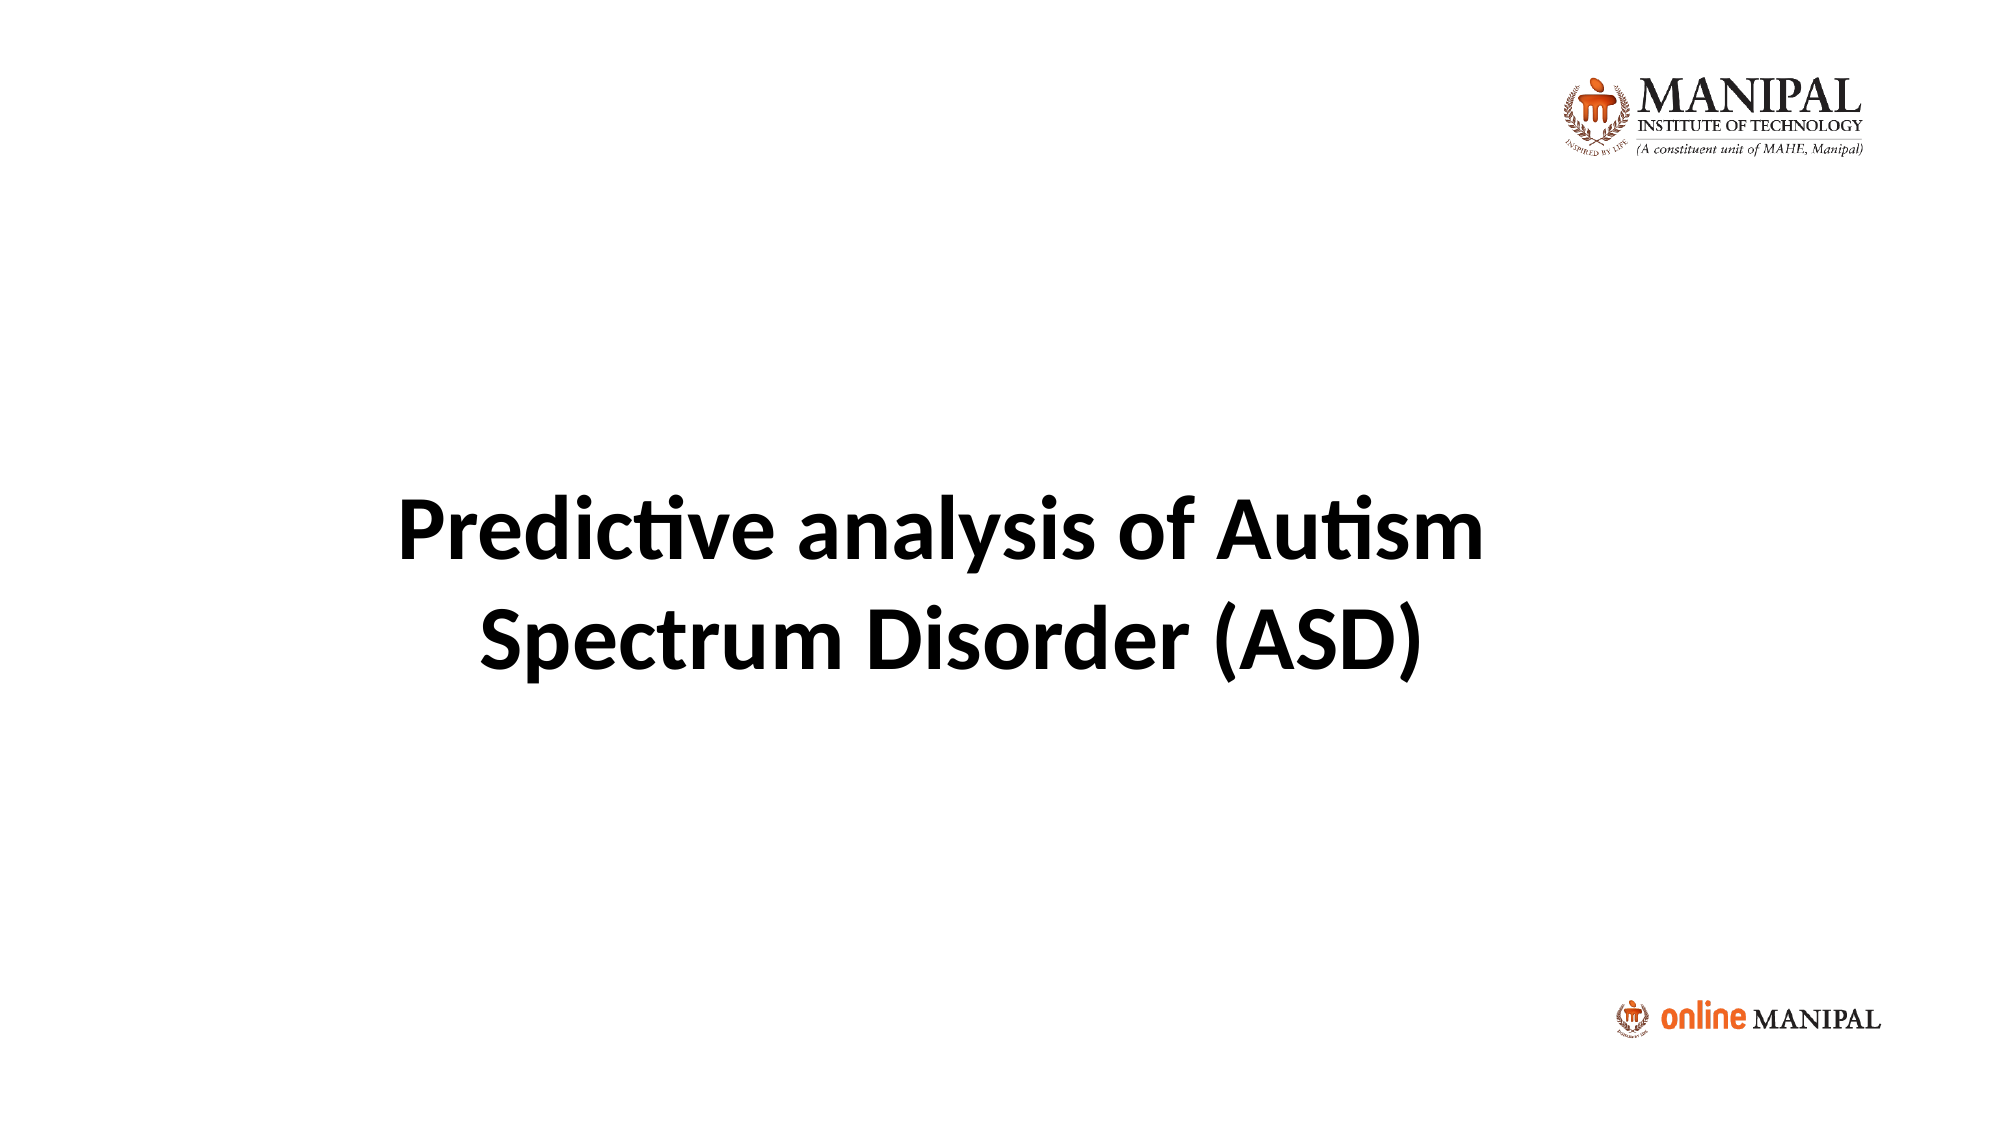

Predictive analysis of Autism
Spectrum Disorder (ASD)